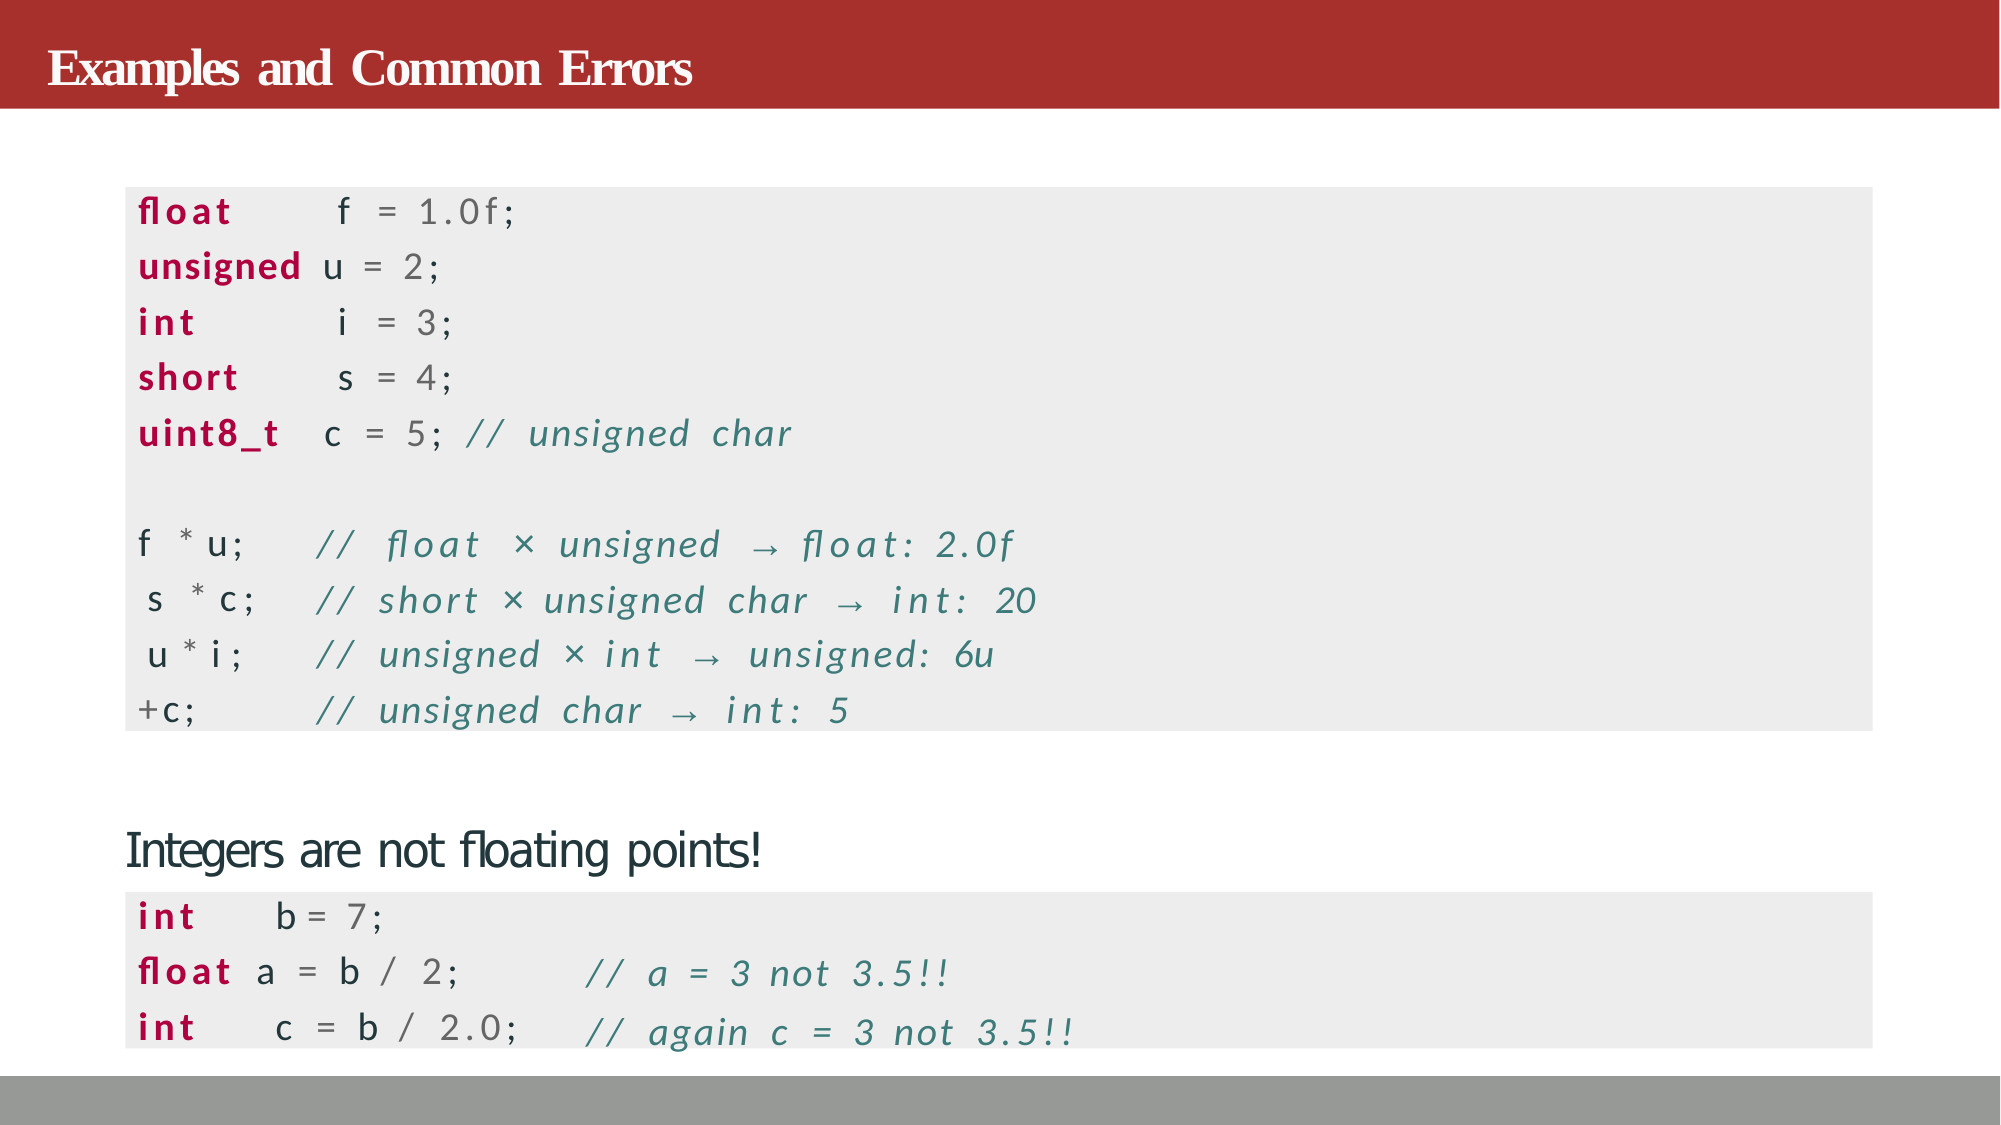

# Examples and Common Errors
float	f = 1.0f;
unsigned u = 2;
int	i = 3;
short	s = 4;
uint8_t   c =  5; // unsigned char

f * u;
 s * c;
 u * i;
+c;
//  float  × unsigned  → float: 2.0f
// short × unsigned char → int: 20
// unsigned × int → unsigned: 6u
// unsigned char → int: 5
Integers are not floating points!
int	b = 7;
float a =  b / 2;
int	c =  b / 2.0;
// a  =  3  not 3.5!!
// again c =  3  not 3.5!!
20